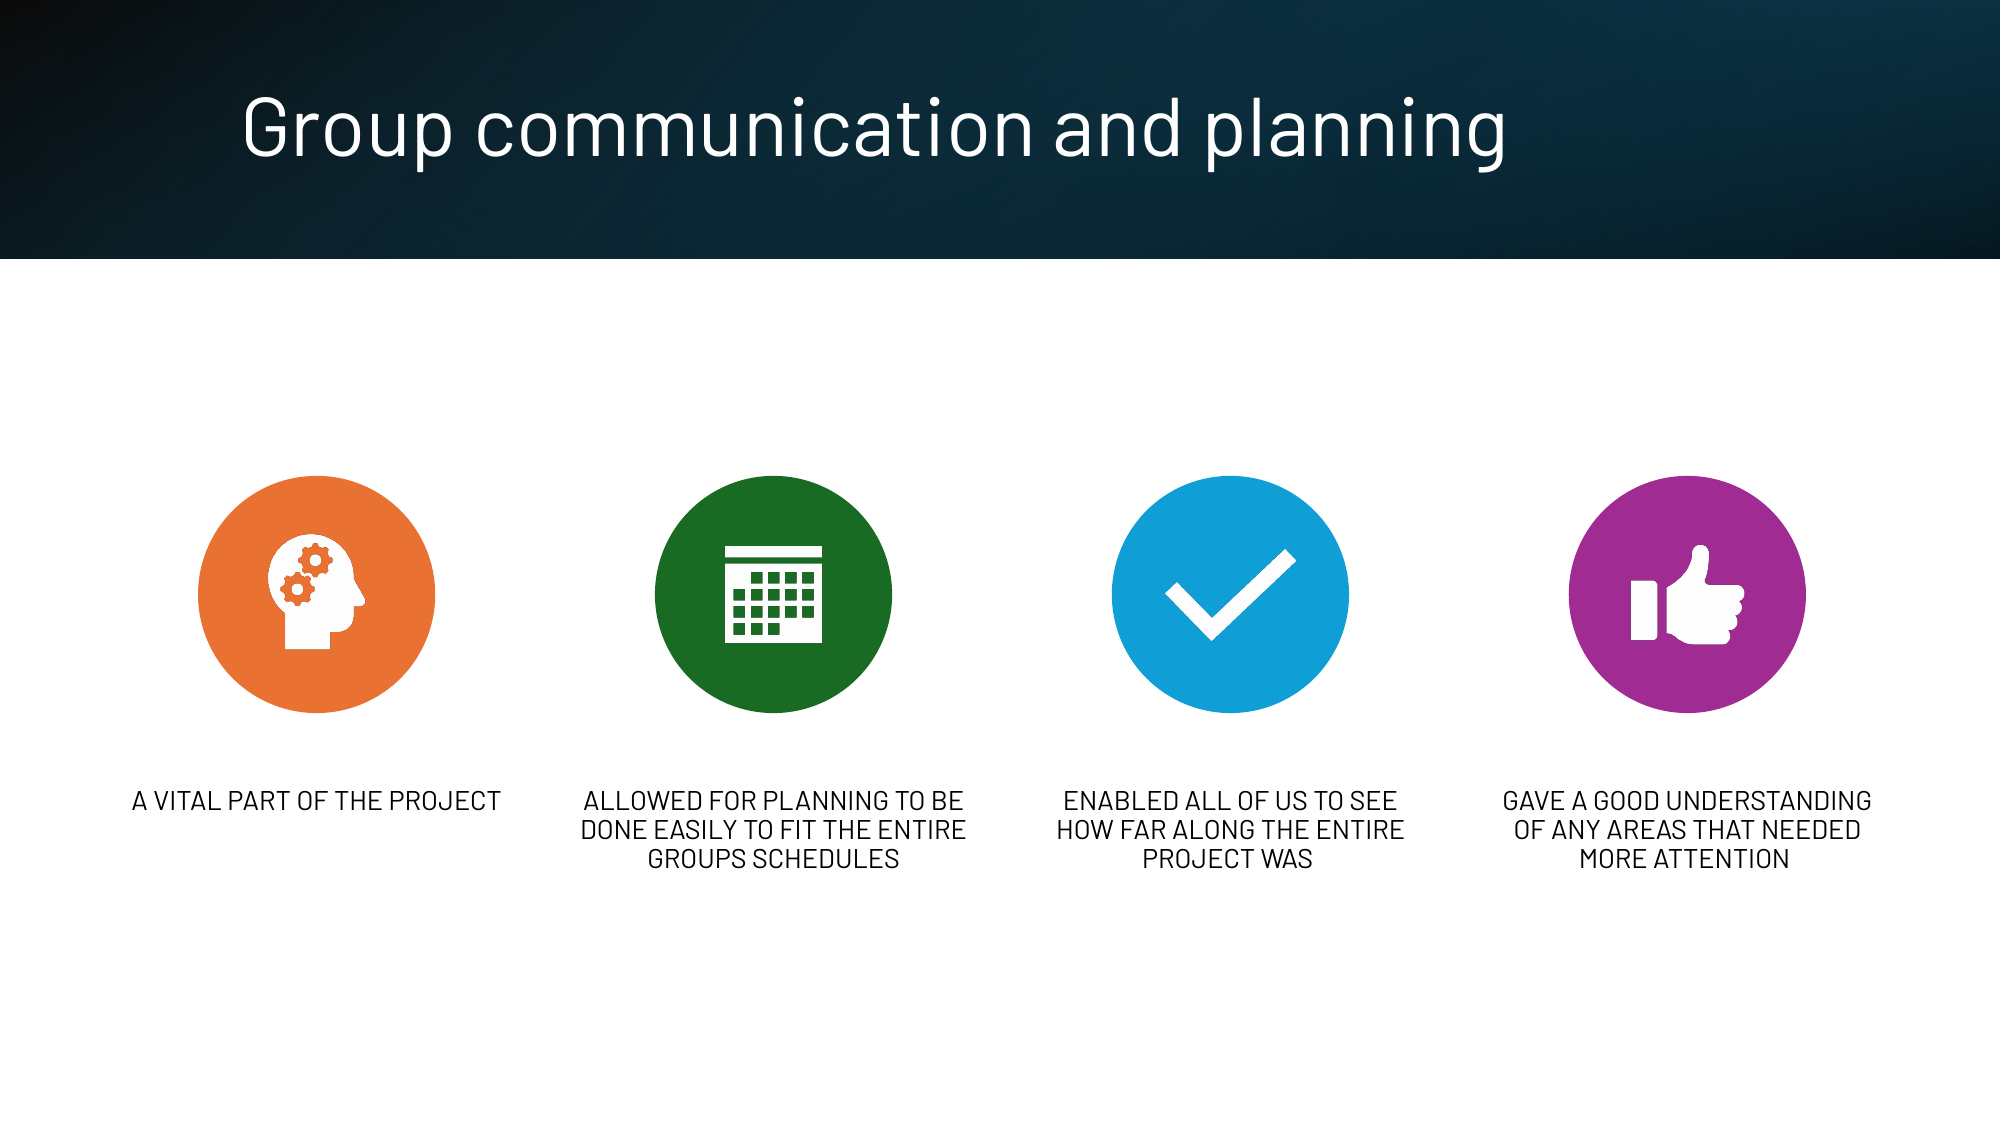

# Group communication and planning
A vital part of the project
Allowed for planning to be done easily to fit the entire groups schedules
Enabled all of us to see how far along the entire project was
gave a good understanding of any areas that needed more attention